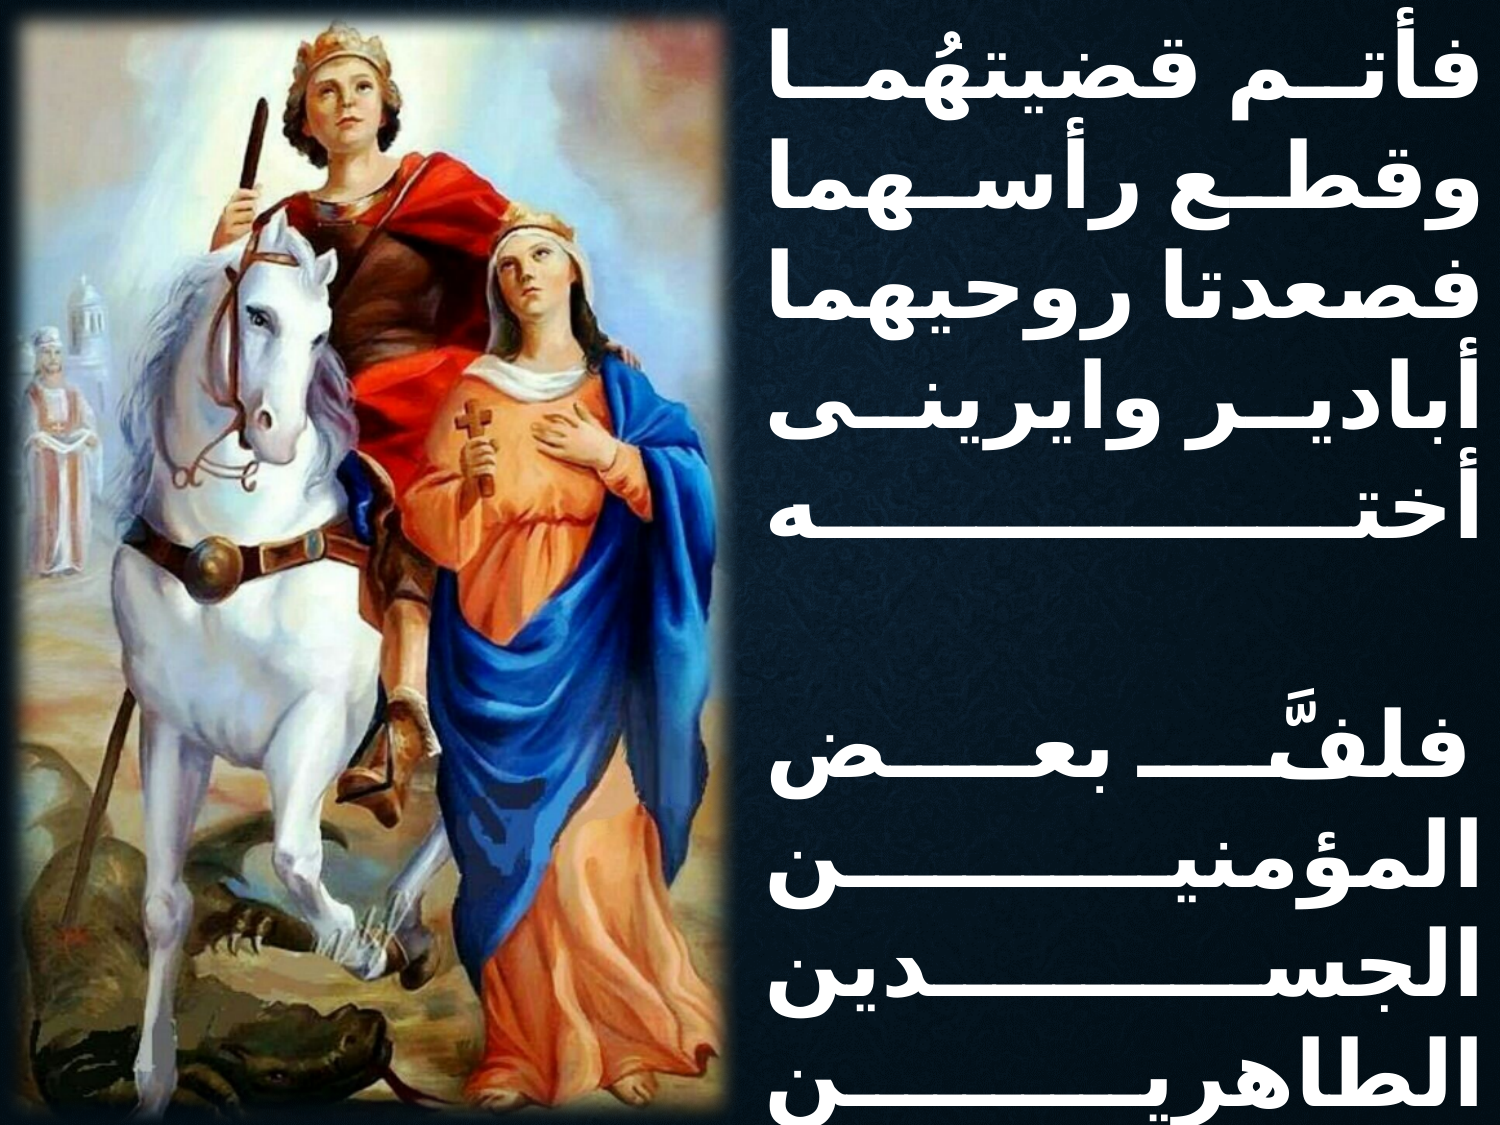

فأتم قضيتهُما
وقطع رأسهما
فصعدتا روحيهما
أبادير وايرينى أخته
فلفَّ بعض المؤمنين
الجسدين الطاهرين
في ثياب فاخرة بيقين
أبادير وايرينى أخته